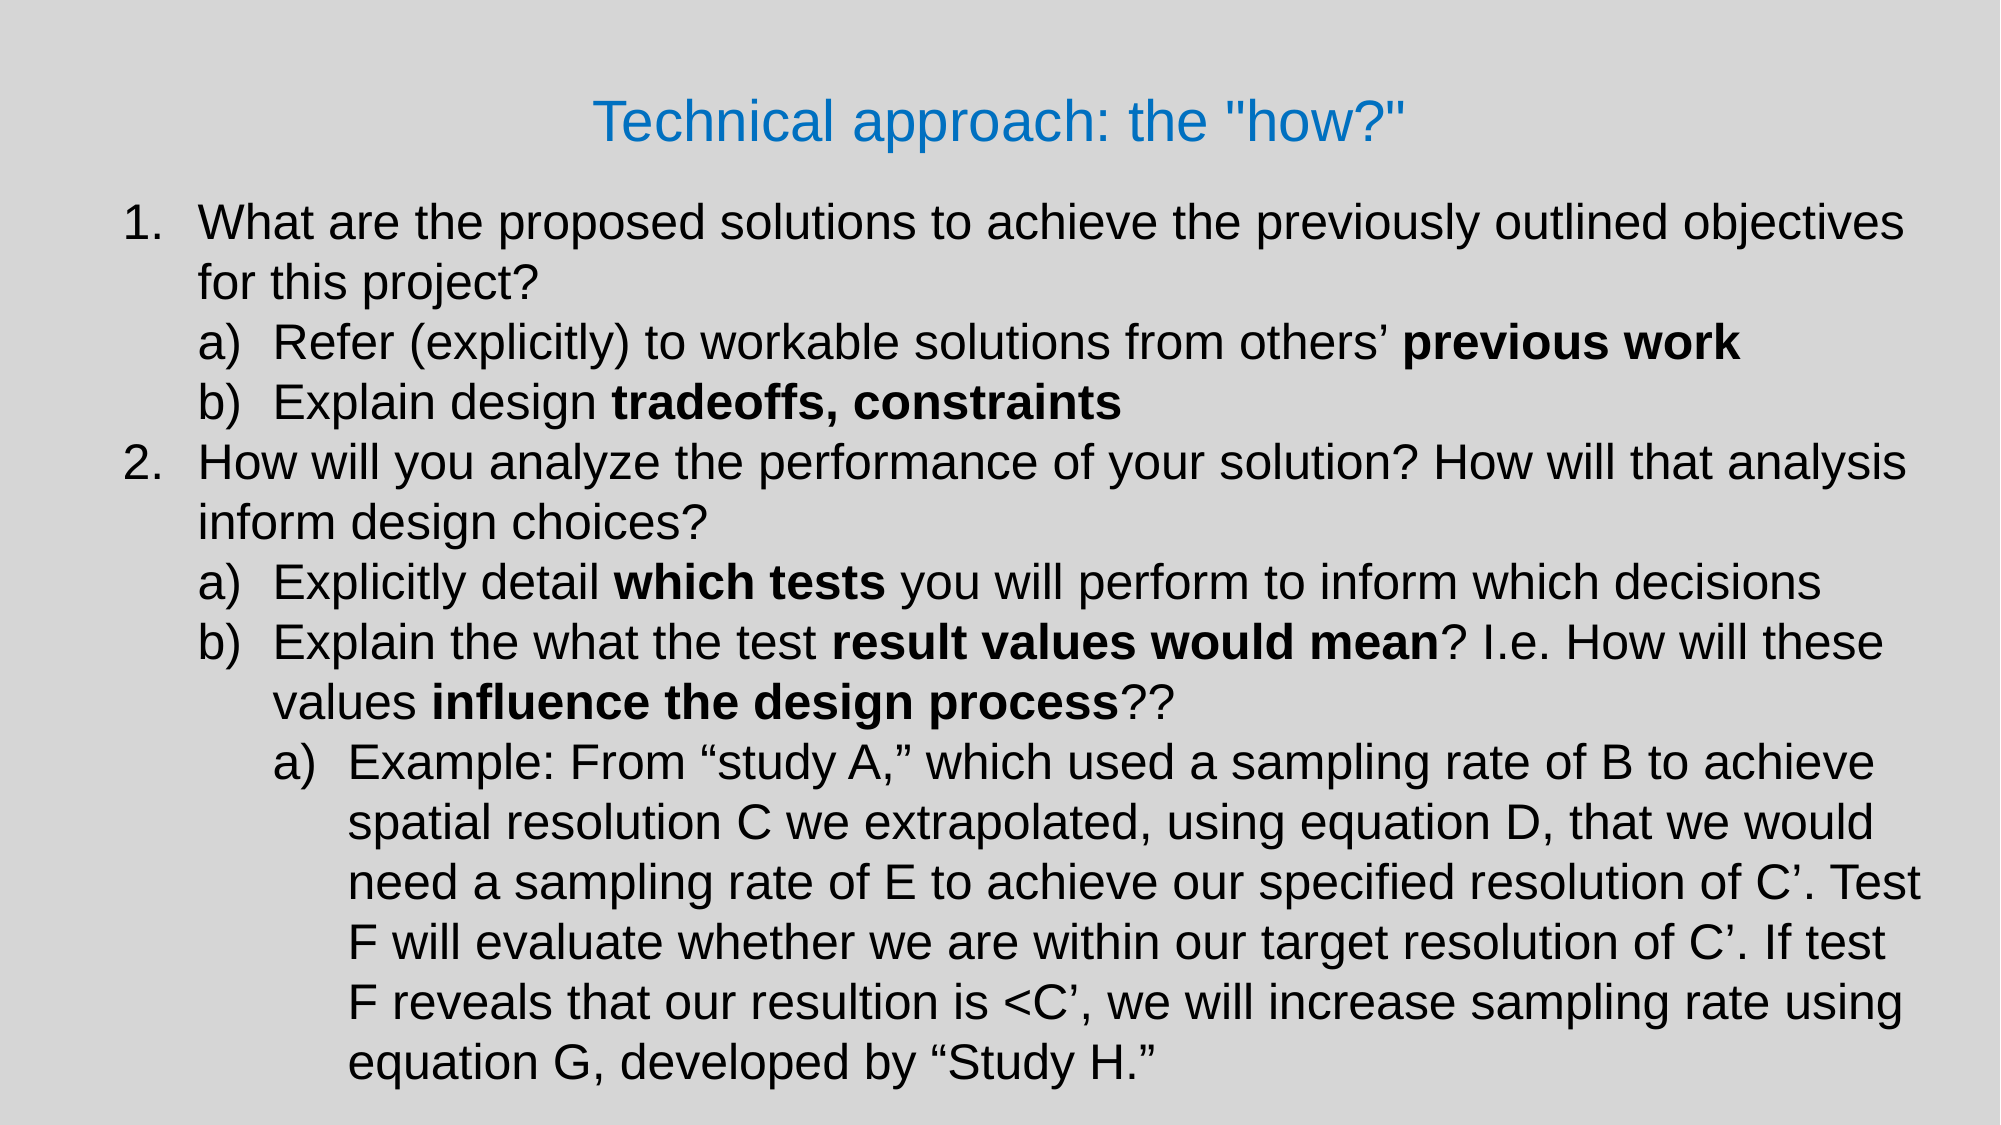

Technical approach: the "how?"
What are the proposed solutions to achieve the previously outlined objectives for this project?
Refer (explicitly) to workable solutions from others’ previous work
Explain design tradeoffs, constraints
How will you analyze the performance of your solution? How will that analysis inform design choices?
Explicitly detail which tests you will perform to inform which decisions
Explain the what the test result values would mean? I.e. How will these values influence the design process??
Example: From “study A,” which used a sampling rate of B to achieve spatial resolution C we extrapolated, using equation D, that we would need a sampling rate of E to achieve our specified resolution of C’. Test F will evaluate whether we are within our target resolution of C’. If test F reveals that our resultion is <C’, we will increase sampling rate using equation G, developed by “Study H.”